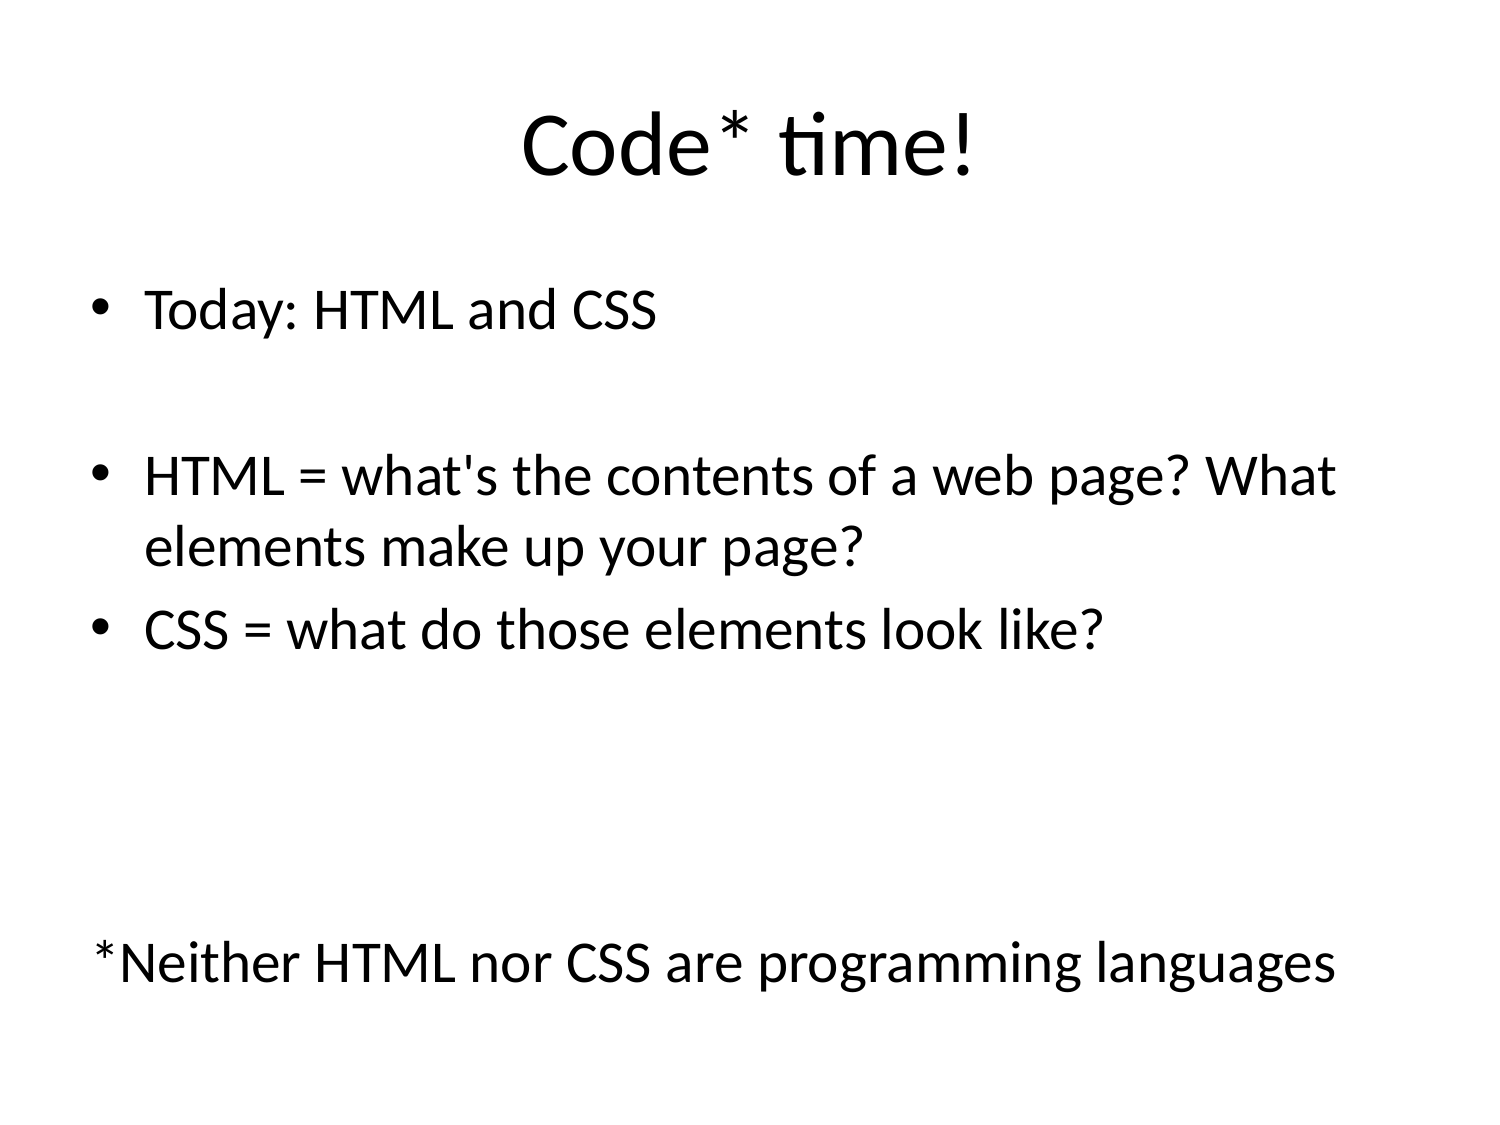

# Code* time!
Today: HTML and CSS

HTML = what's the contents of a web page? What elements make up your page?
CSS = what do those elements look like?

*Neither HTML nor CSS are programming languages